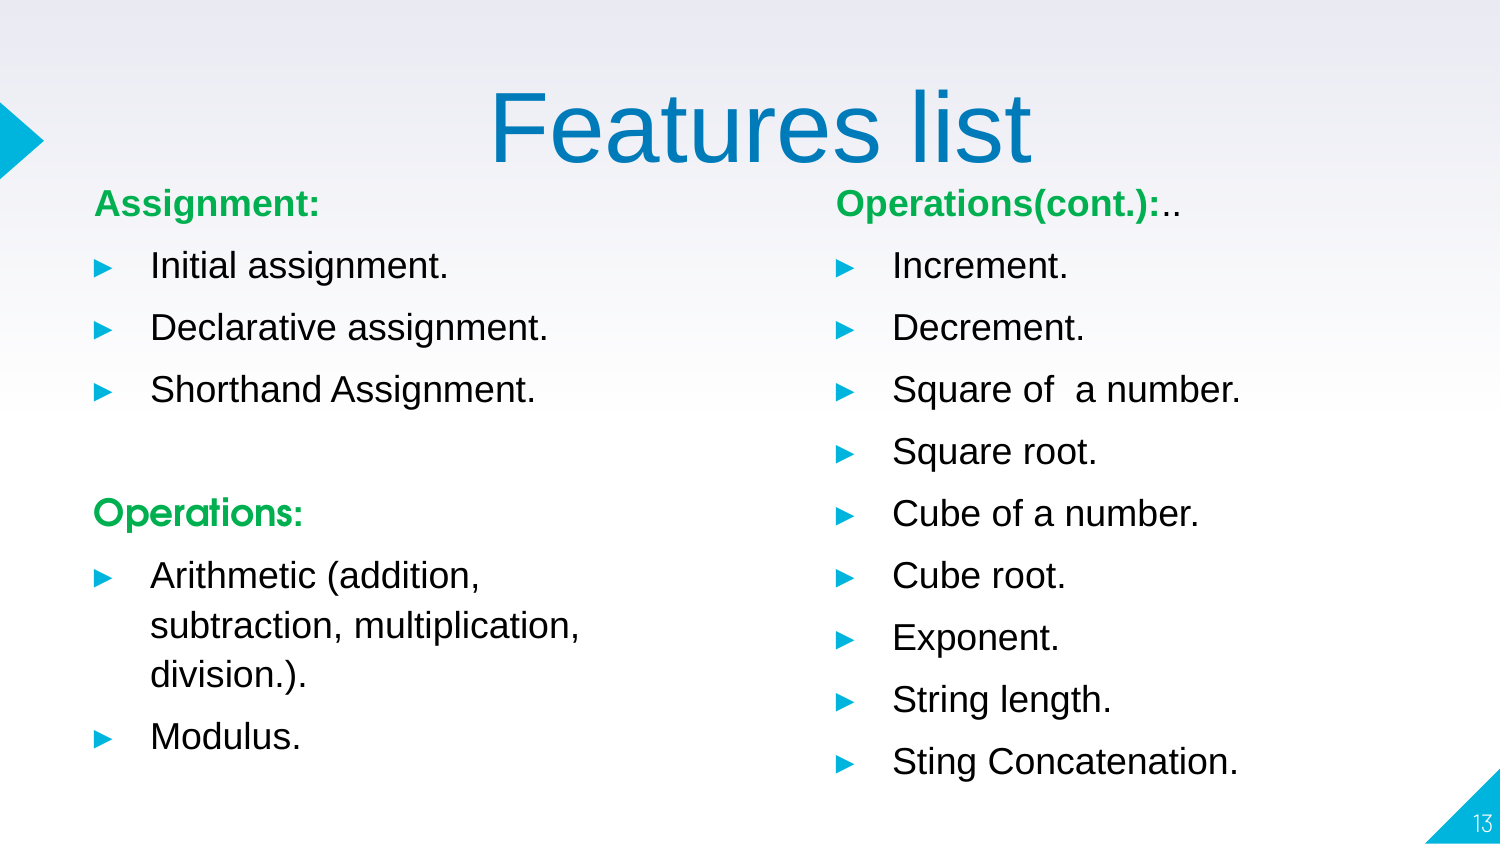

# Features list
Assignment:
Initial assignment.
Declarative assignment.
Shorthand Assignment.

Operations:
Arithmetic (addition, subtraction, multiplication, division.).
Modulus.
Operations(cont.):..
Increment.
Decrement.
Square of  a number.
Square root.
Cube of a number.
Cube root.
Exponent.
String length.
Sting Concatenation.
13